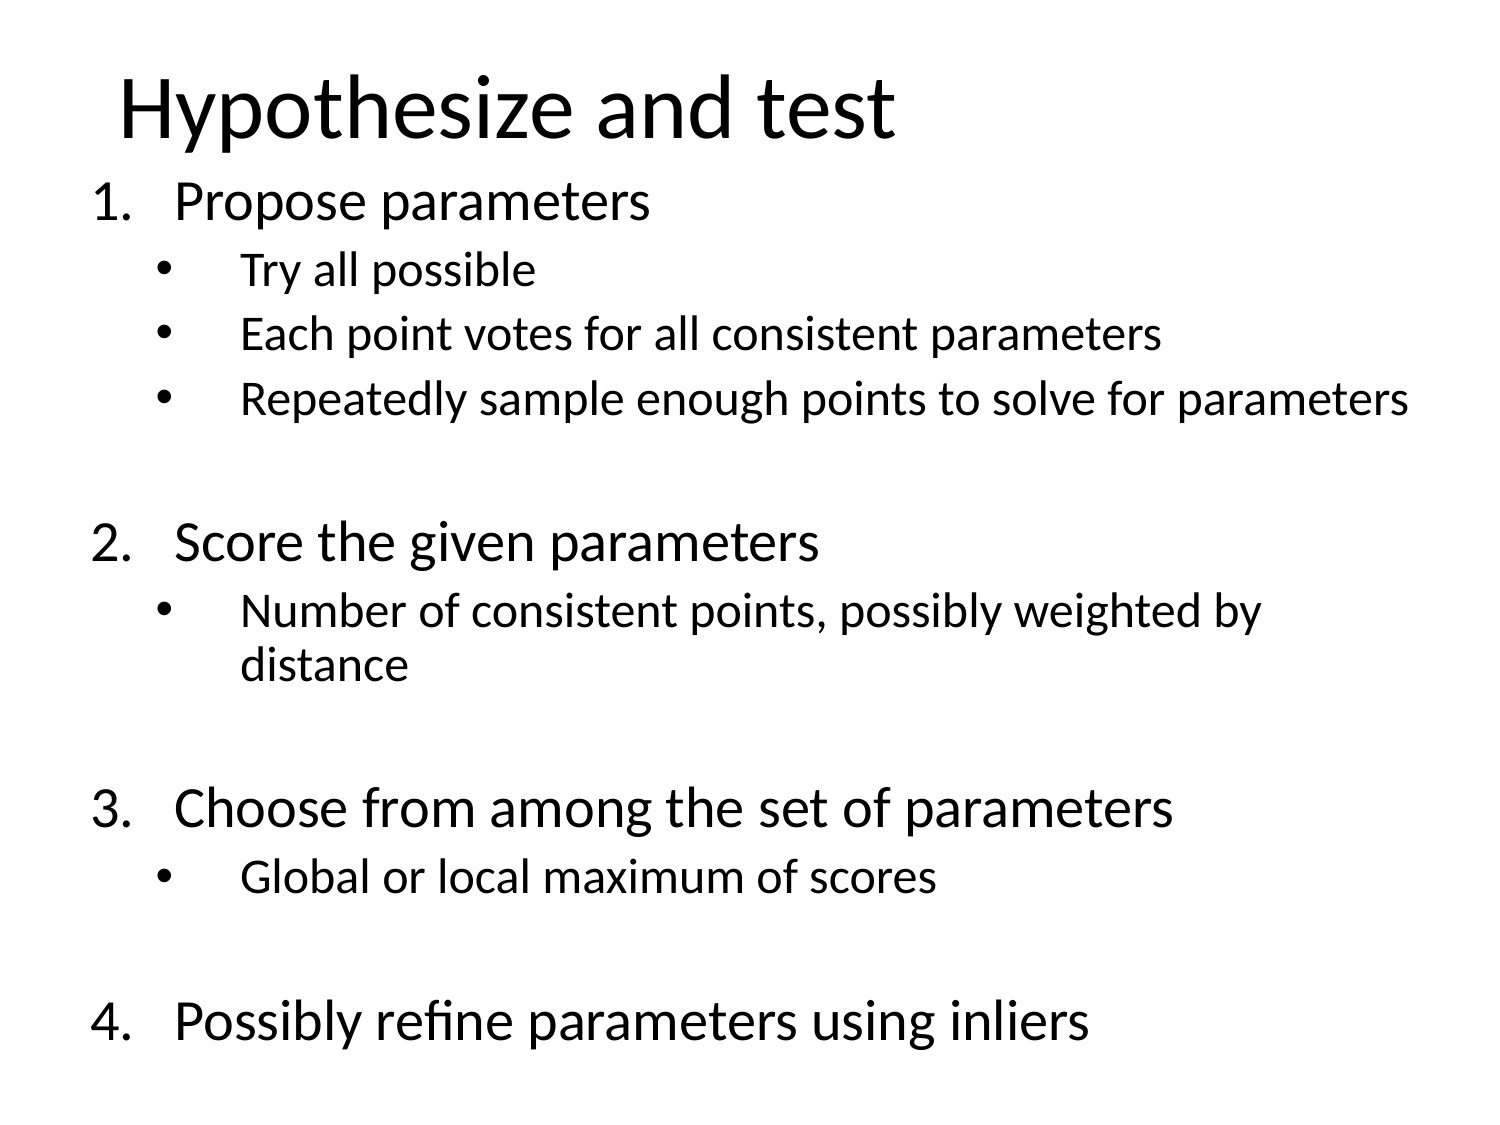

# Hypothesize and test
Propose parameters
Try all possible
Each point votes for all consistent parameters
Repeatedly sample enough points to solve for parameters

Score the given parameters
Number of consistent points, possibly weighted by distance

Choose from among the set of parameters
Global or local maximum of scores

Possibly refine parameters using inliers